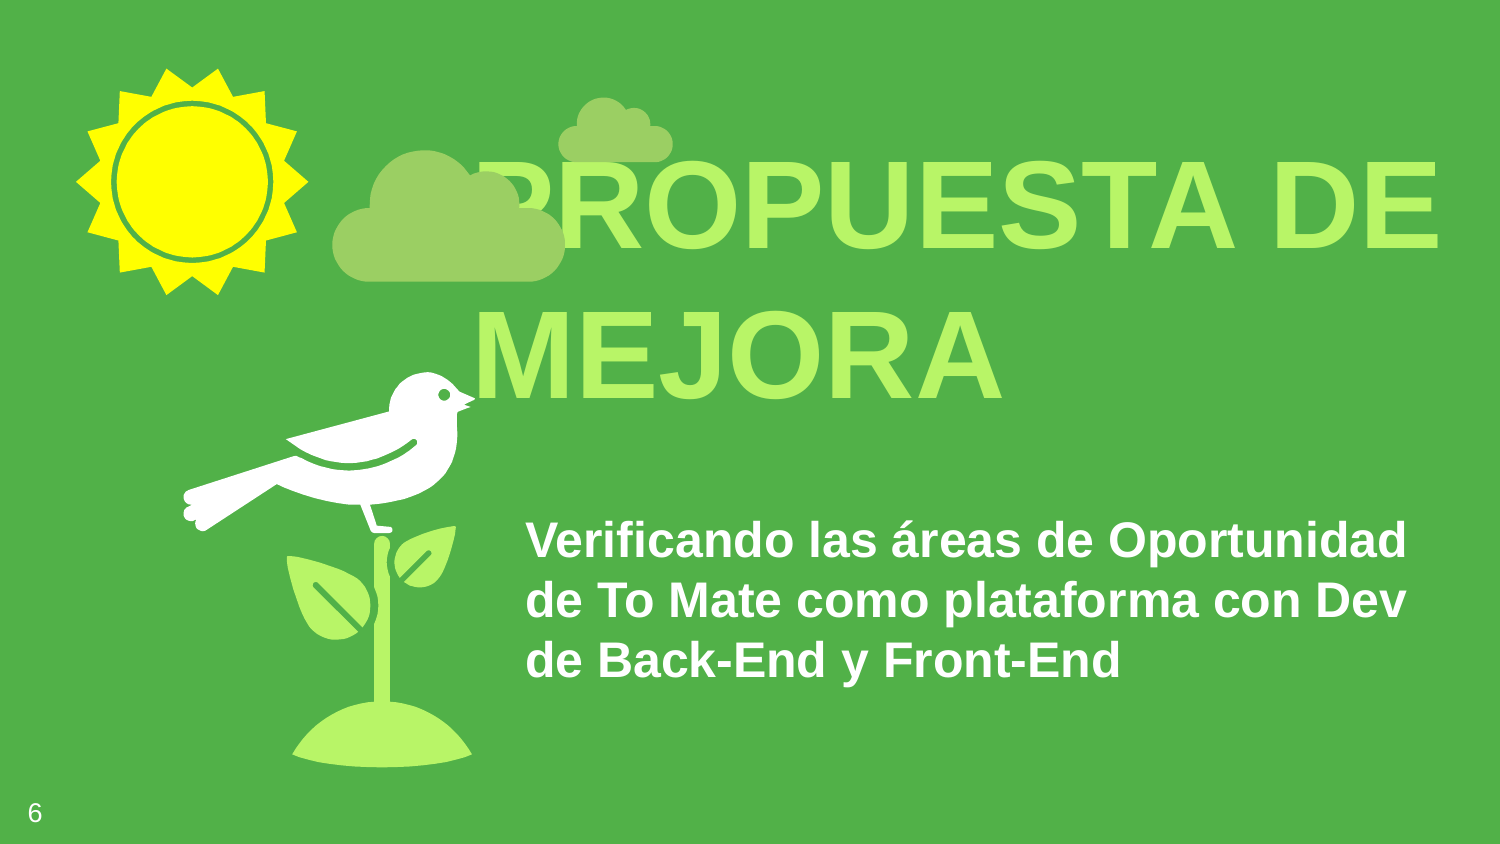

Propuesta de Mejora

Verificando las áreas de Oportunidad de To Mate como plataforma con Dev de Back-End y Front-End

6